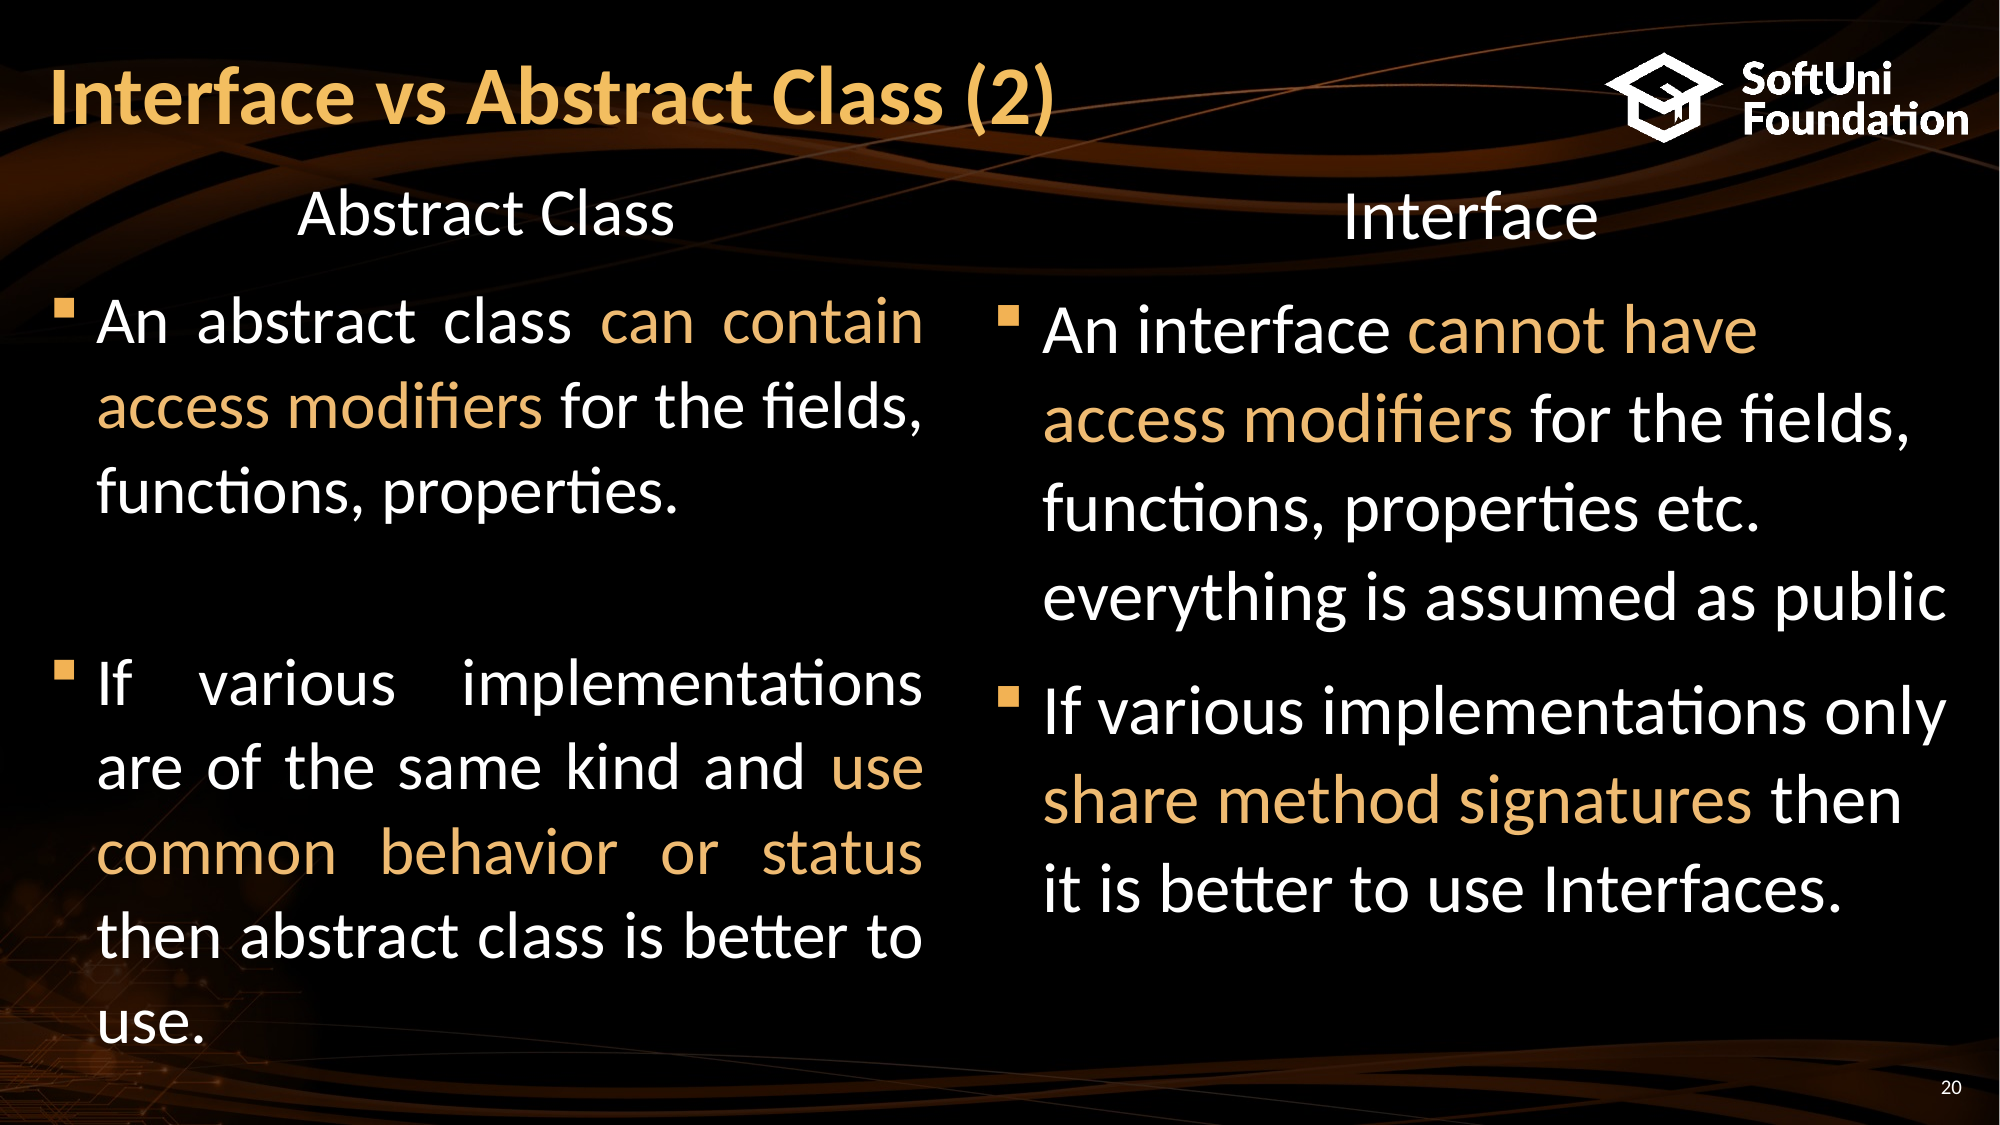

# Interface vs Abstract Class (2)
Abstract Class
An abstract class can contain access modifiers for the fields, functions, properties.

If various implementations are of the same kind and use common behavior or status then abstract class is better to use.
Interface
An interface cannot have access modifiers for the fields, functions, properties etc. everything is assumed as public
If various implementations only share method signatures then it is better to use Interfaces.

20